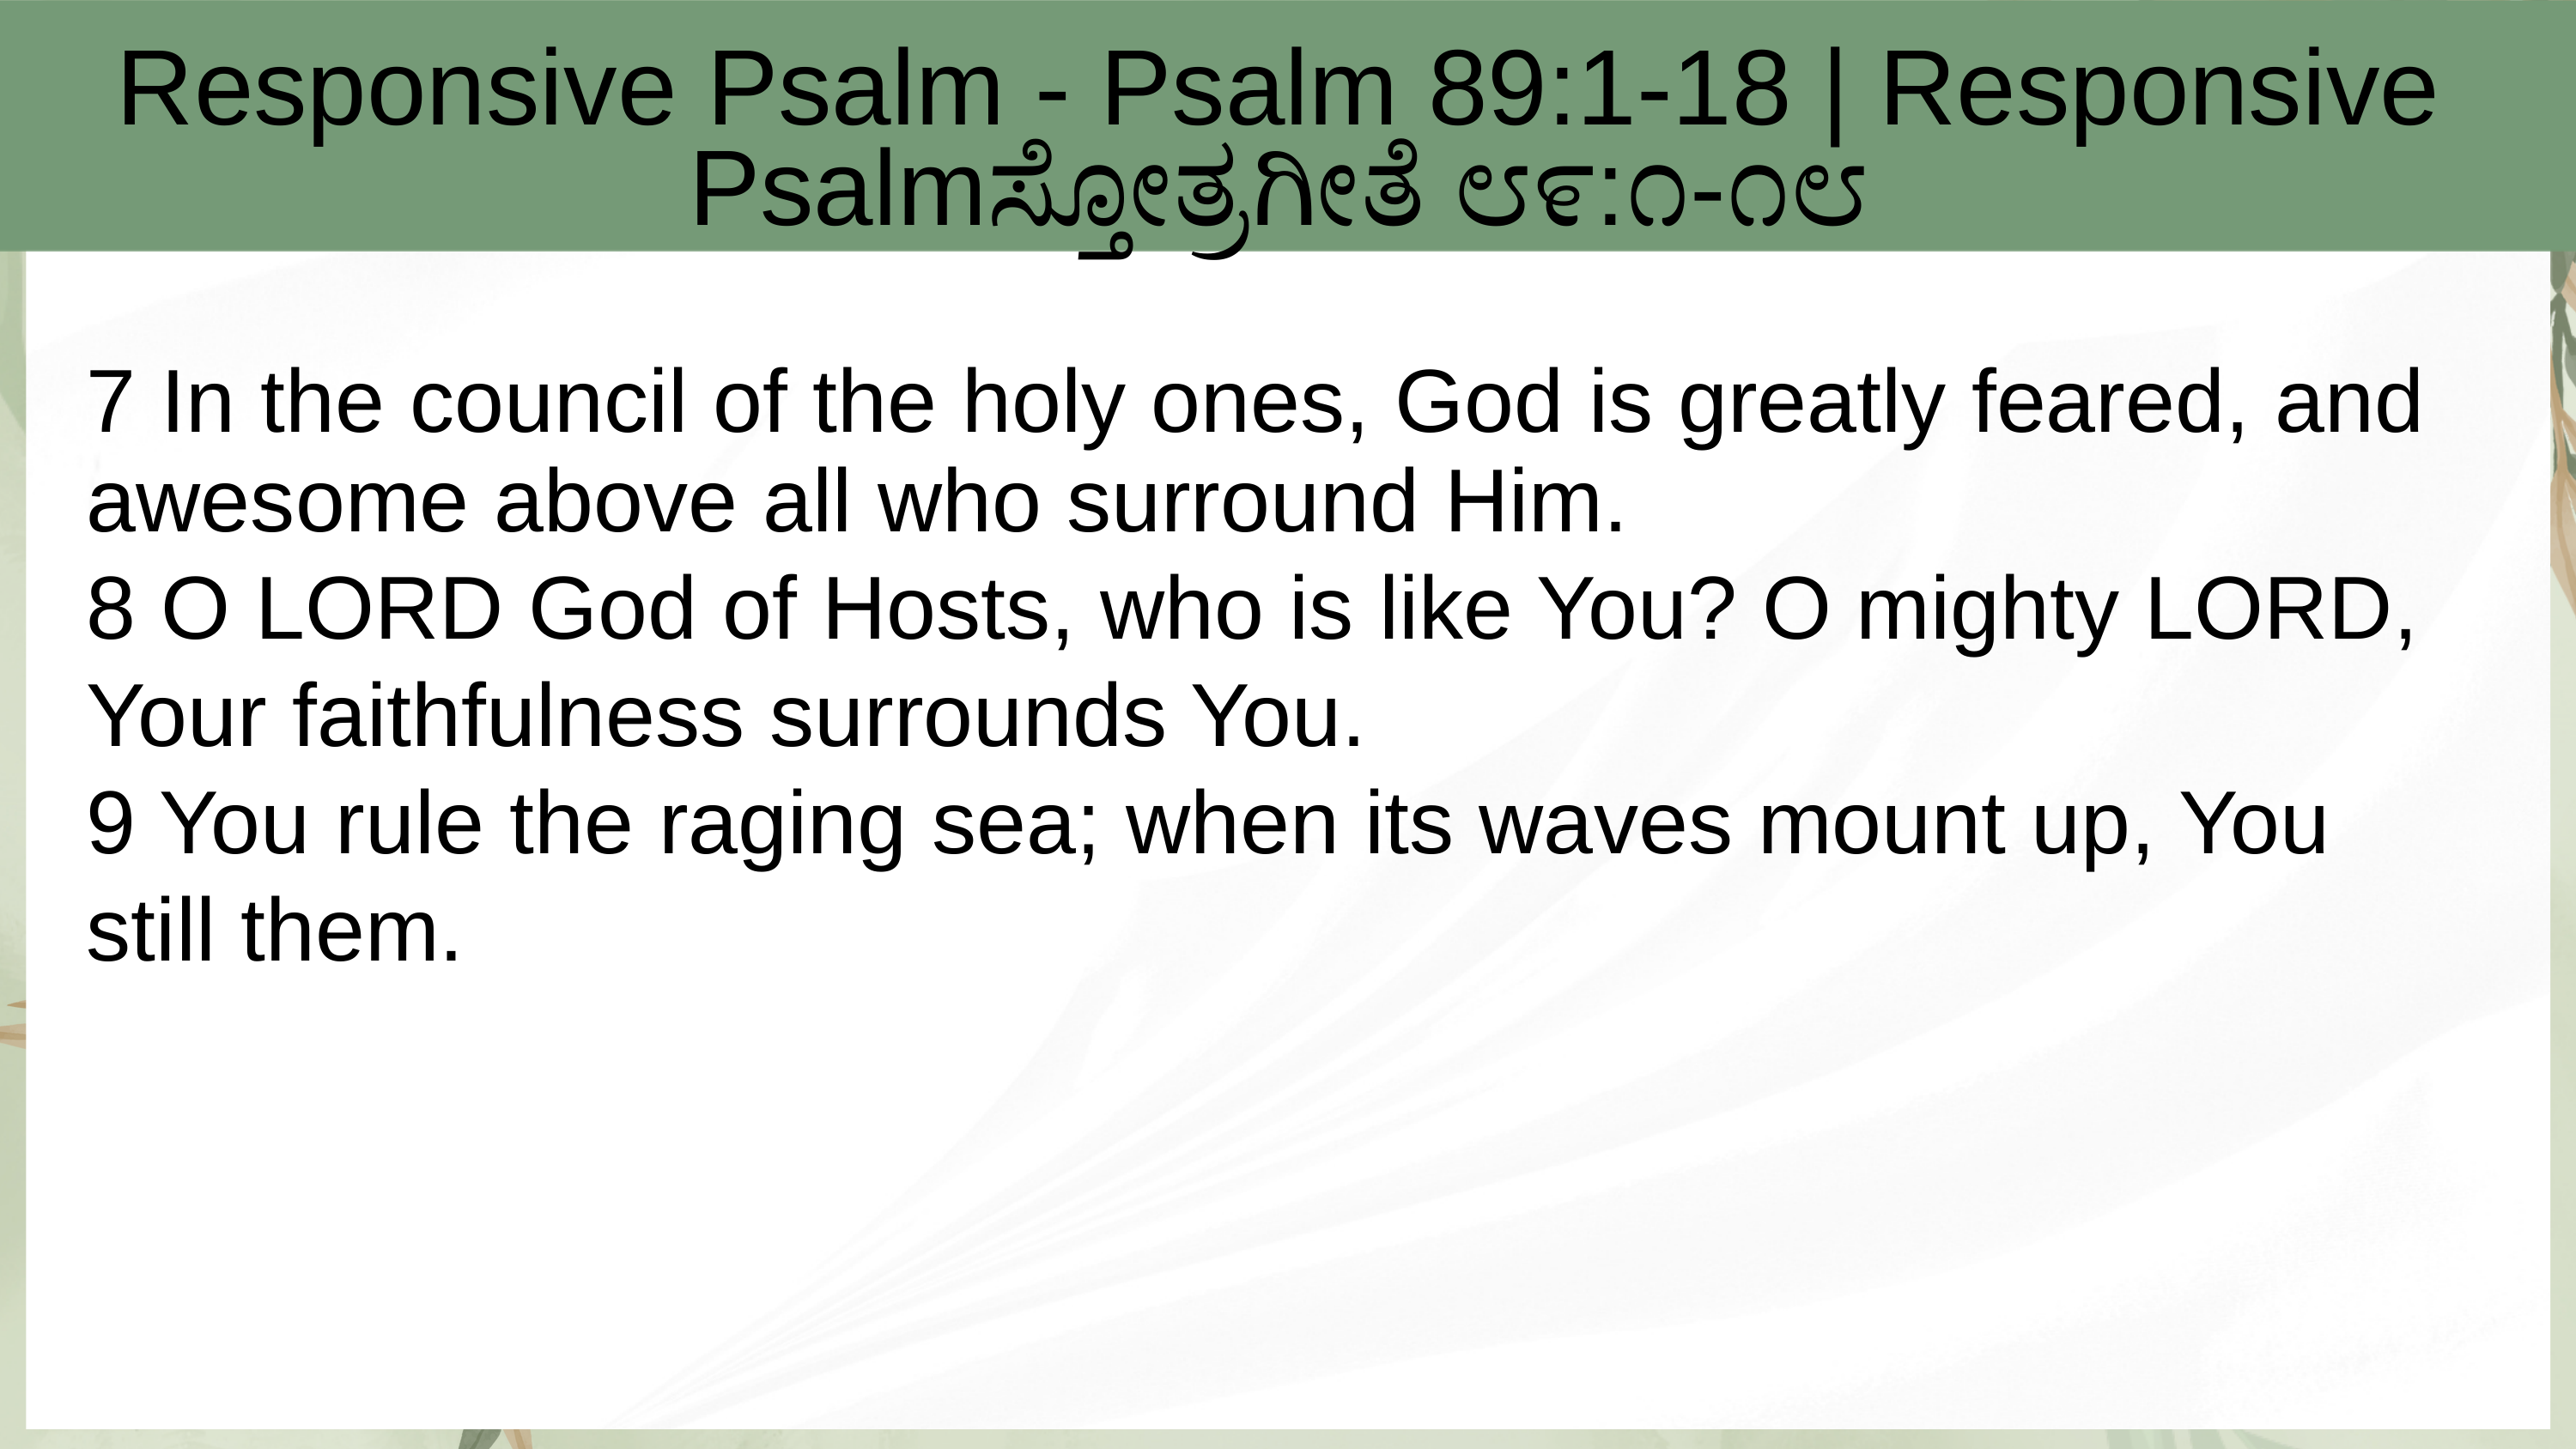

Responsive Psalm - Psalm 89:1-18 | Responsive Psalmಸ್ತೋತ್ರಗೀತೆ ೮೯:೧-೧೮
7 In the council of the holy ones, God is greatly feared, and awesome above all who surround Him.
8 O LORD God of Hosts, who is like You? O mighty LORD, Your faithfulness surrounds You.
9 You rule the raging sea; when its waves mount up, You still them.